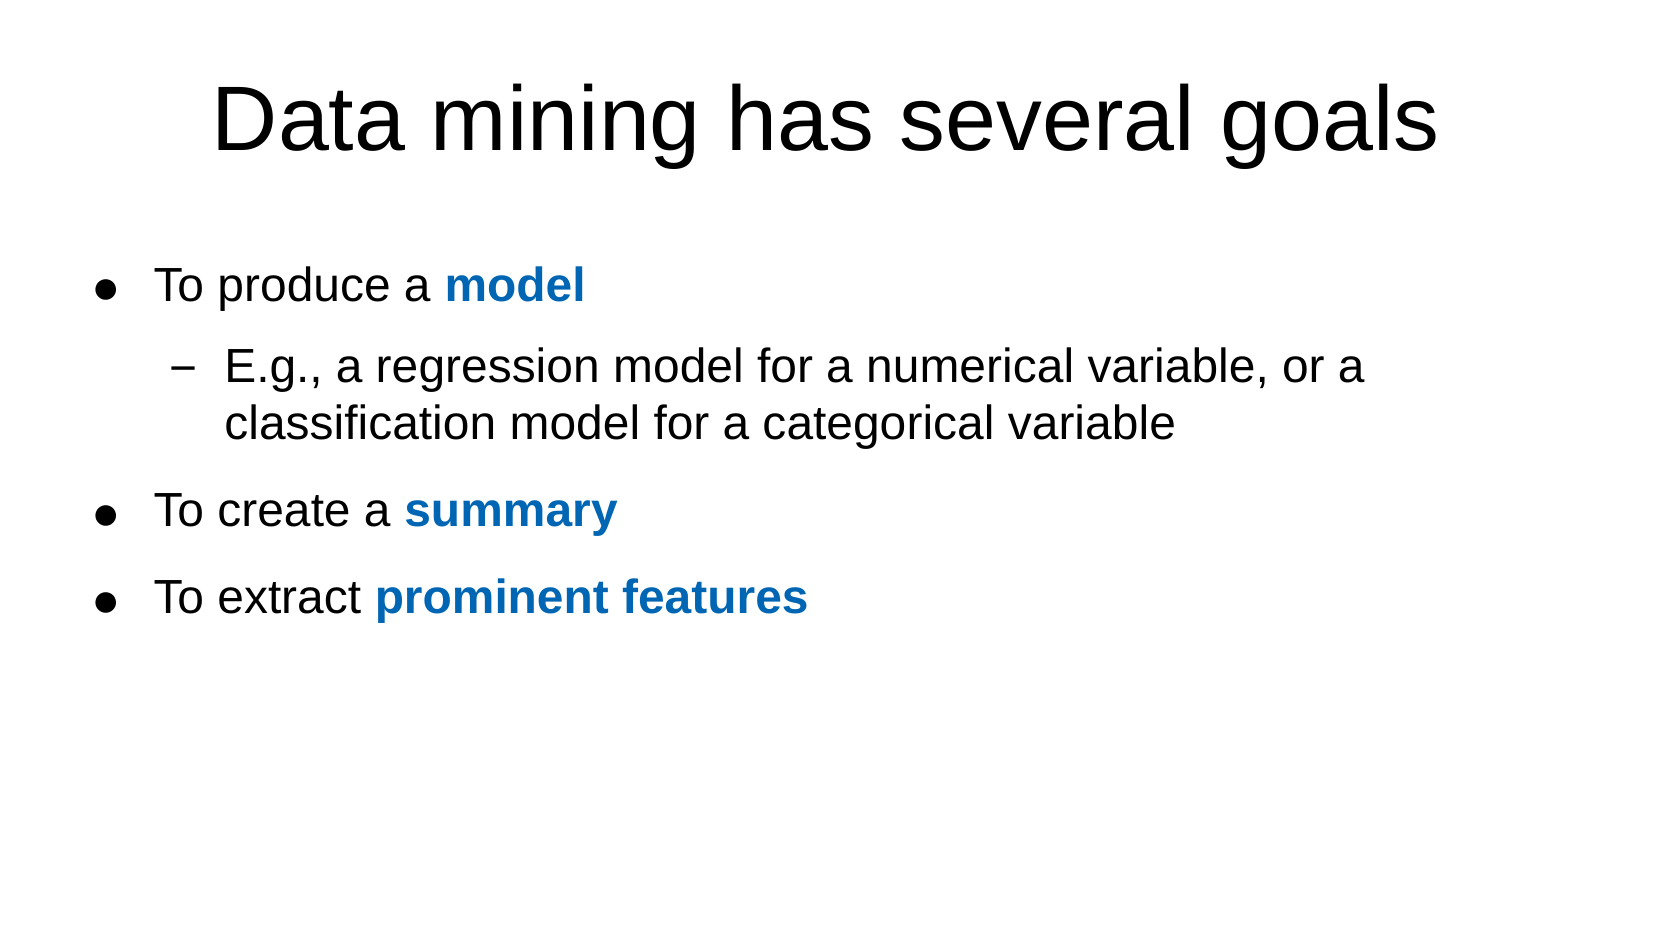

Data mining has several goals
To produce a model
E.g., a regression model for a numerical variable, or a classification model for a categorical variable
To create a summary
To extract prominent features